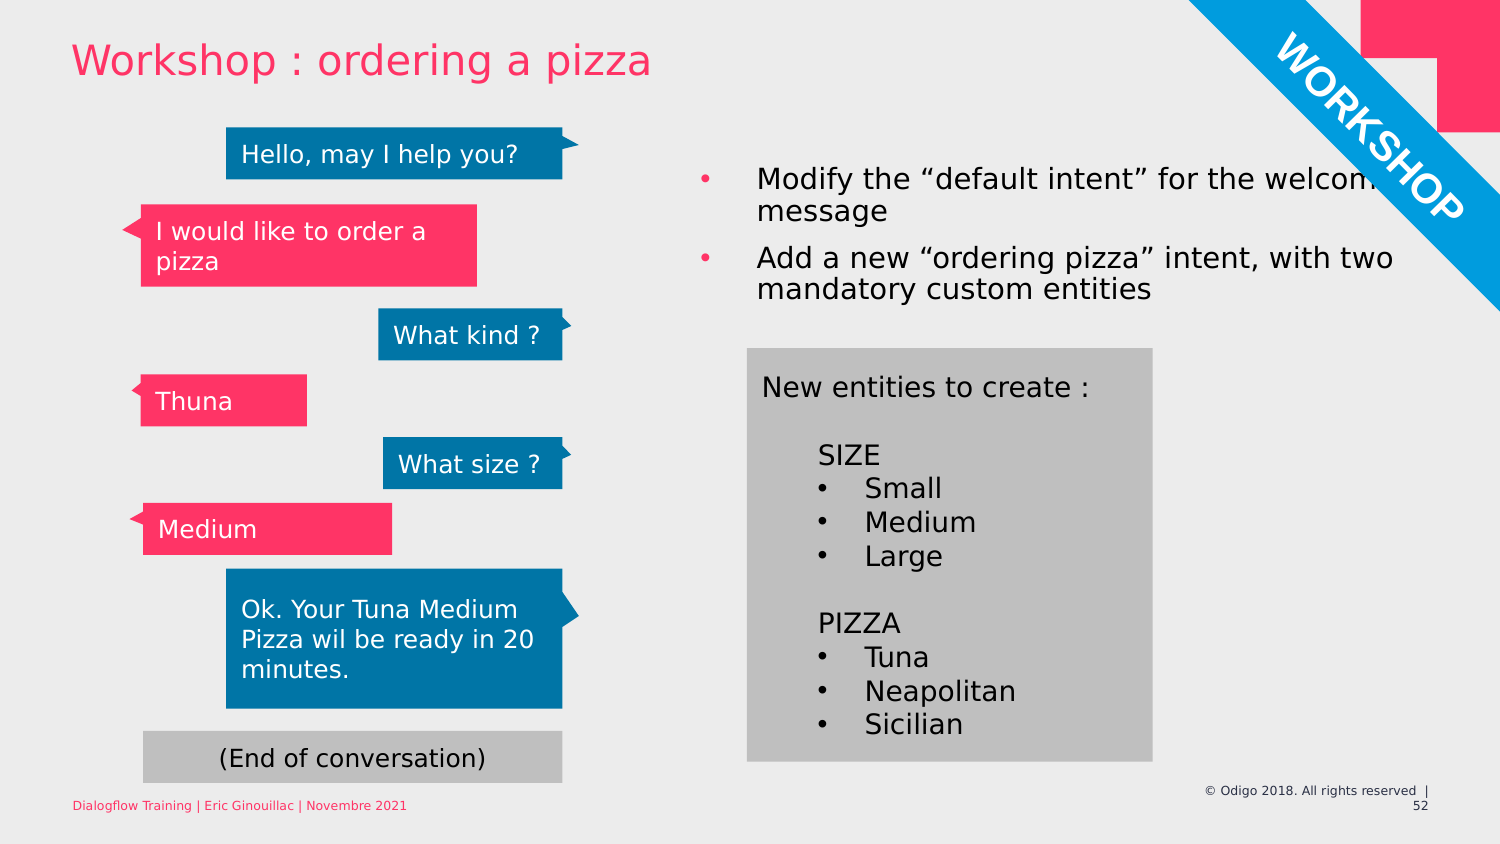

# Workshop : ordering a pizza
WORKSHOP
Hello, may I help you?
Modify the “default intent” for the welcome message
Add a new “ordering pizza” intent, with two mandatory custom entities

I would like to order a pizza
What kind ?
New entities to create :

SIZE
Small
Medium
Large

PIZZA
Tuna
Neapolitan
Sicilian
Thuna
What size ?
Medium
Ok. Your Tuna Medium Pizza wil be ready in 20 minutes.
(End of conversation)